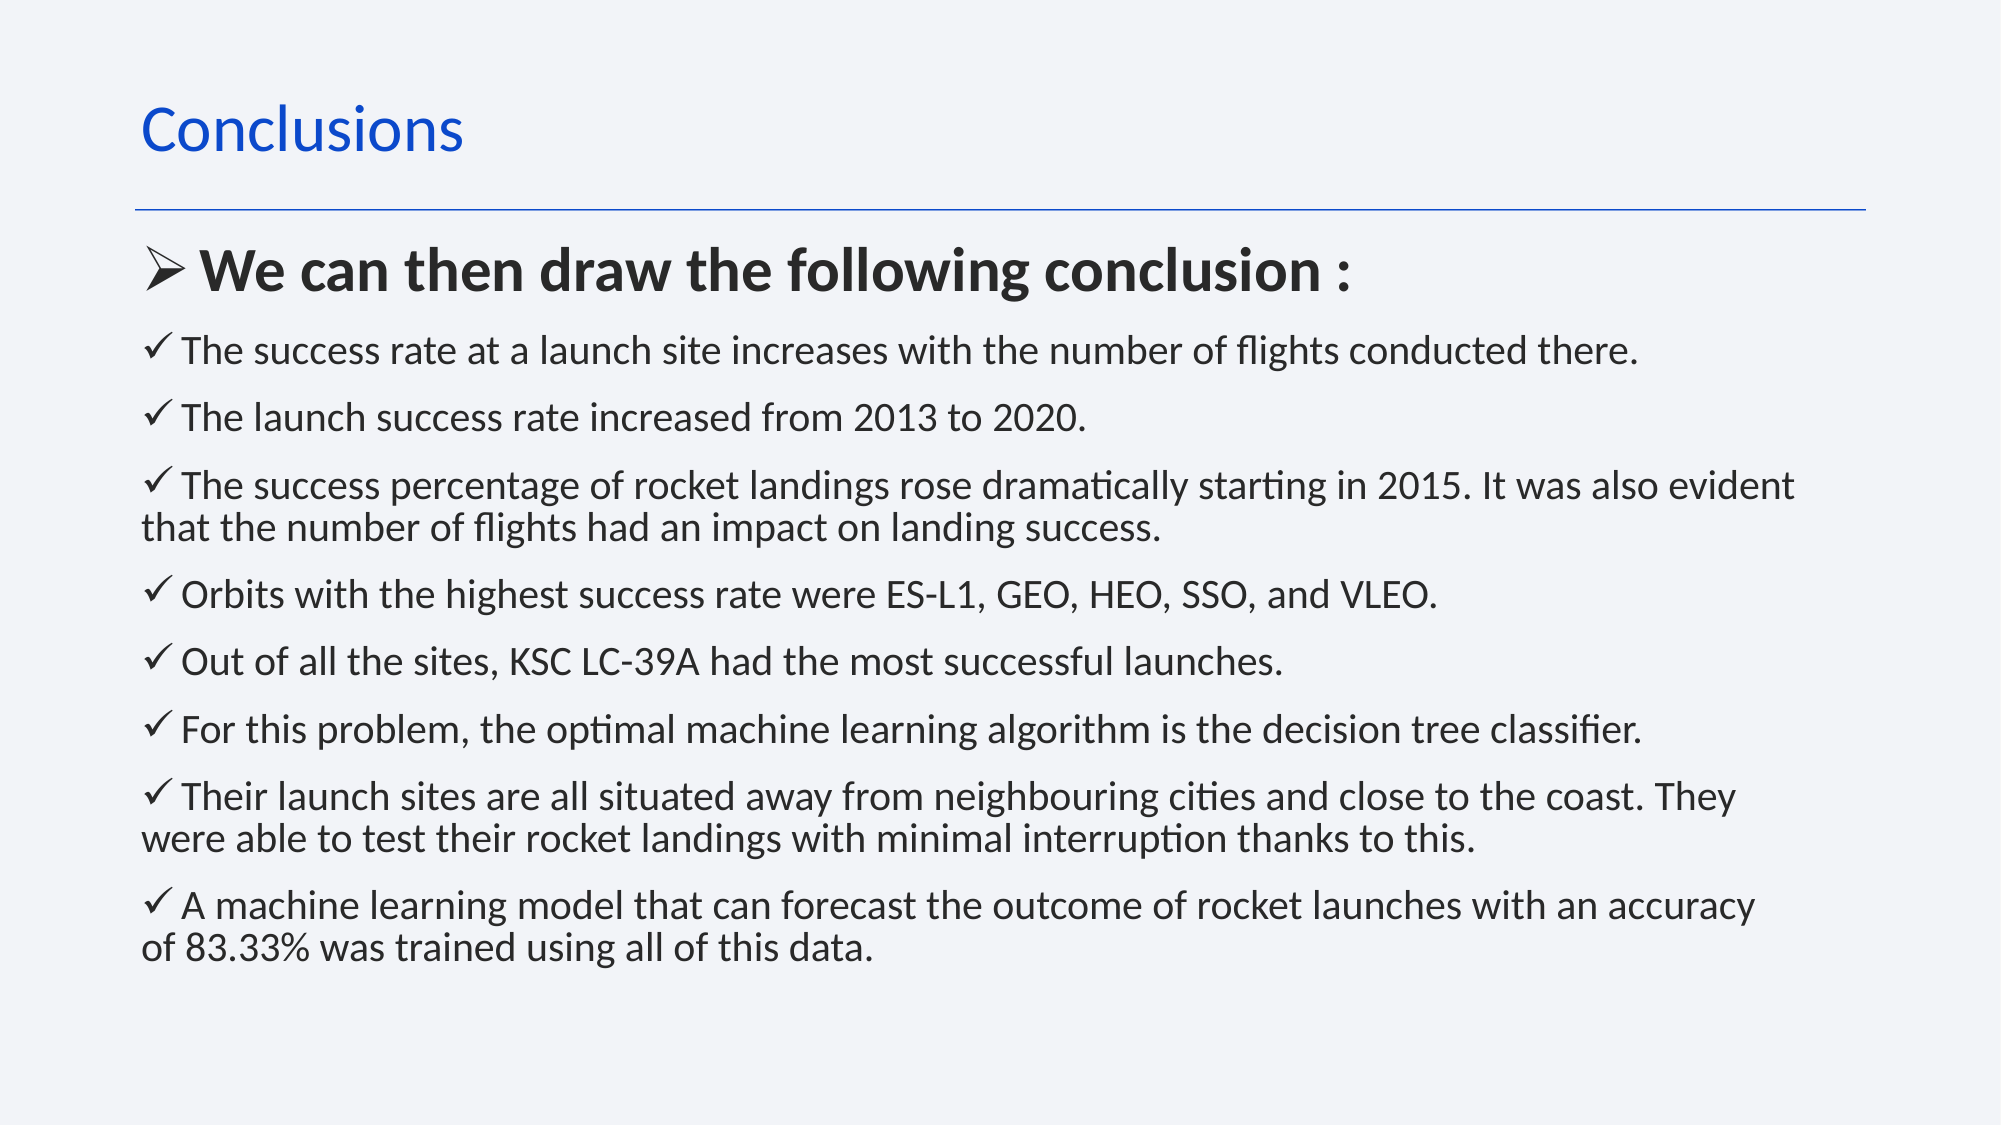

Conclusions
 We can then draw the following conclusion :
 The success rate at a launch site increases with the number of flights conducted there.
 The launch success rate increased from 2013 to 2020.
 The success percentage of rocket landings rose dramatically starting in 2015. It was also evident that the number of flights had an impact on landing success.
 Orbits with the highest success rate were ES-L1, GEO, HEO, SSO, and VLEO.
 Out of all the sites, KSC LC-39A had the most successful launches.
 For this problem, the optimal machine learning algorithm is the decision tree classifier.
 Their launch sites are all situated away from neighbouring cities and close to the coast. They were able to test their rocket landings with minimal interruption thanks to this.
 A machine learning model that can forecast the outcome of rocket launches with an accuracy of 83.33% was trained using all of this data.
46